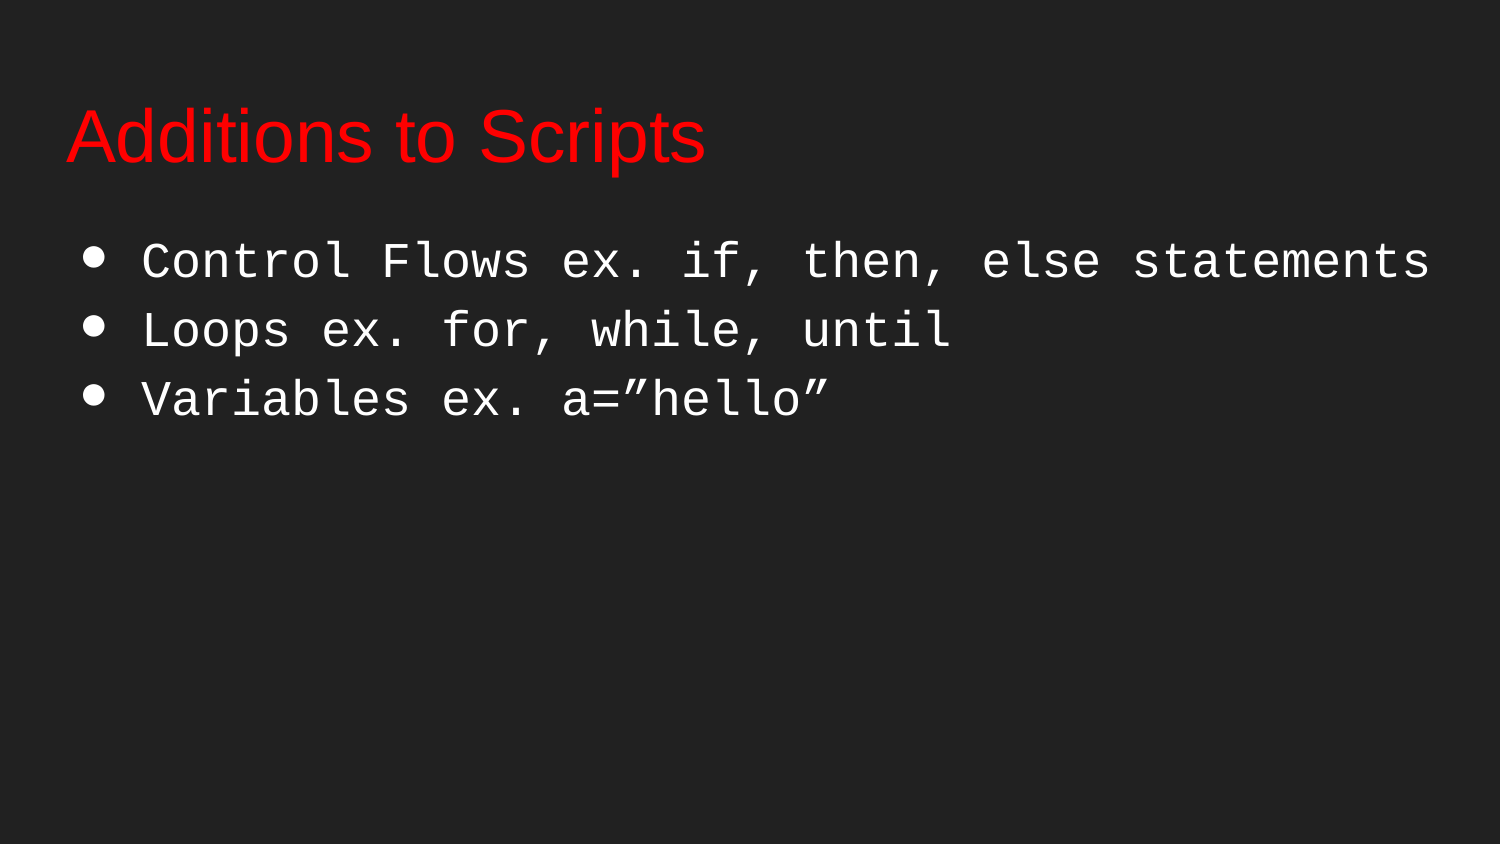

# Additions to Scripts
Control Flows ex. if, then, else statements
Loops ex. for, while, until
Variables ex. a=”hello”